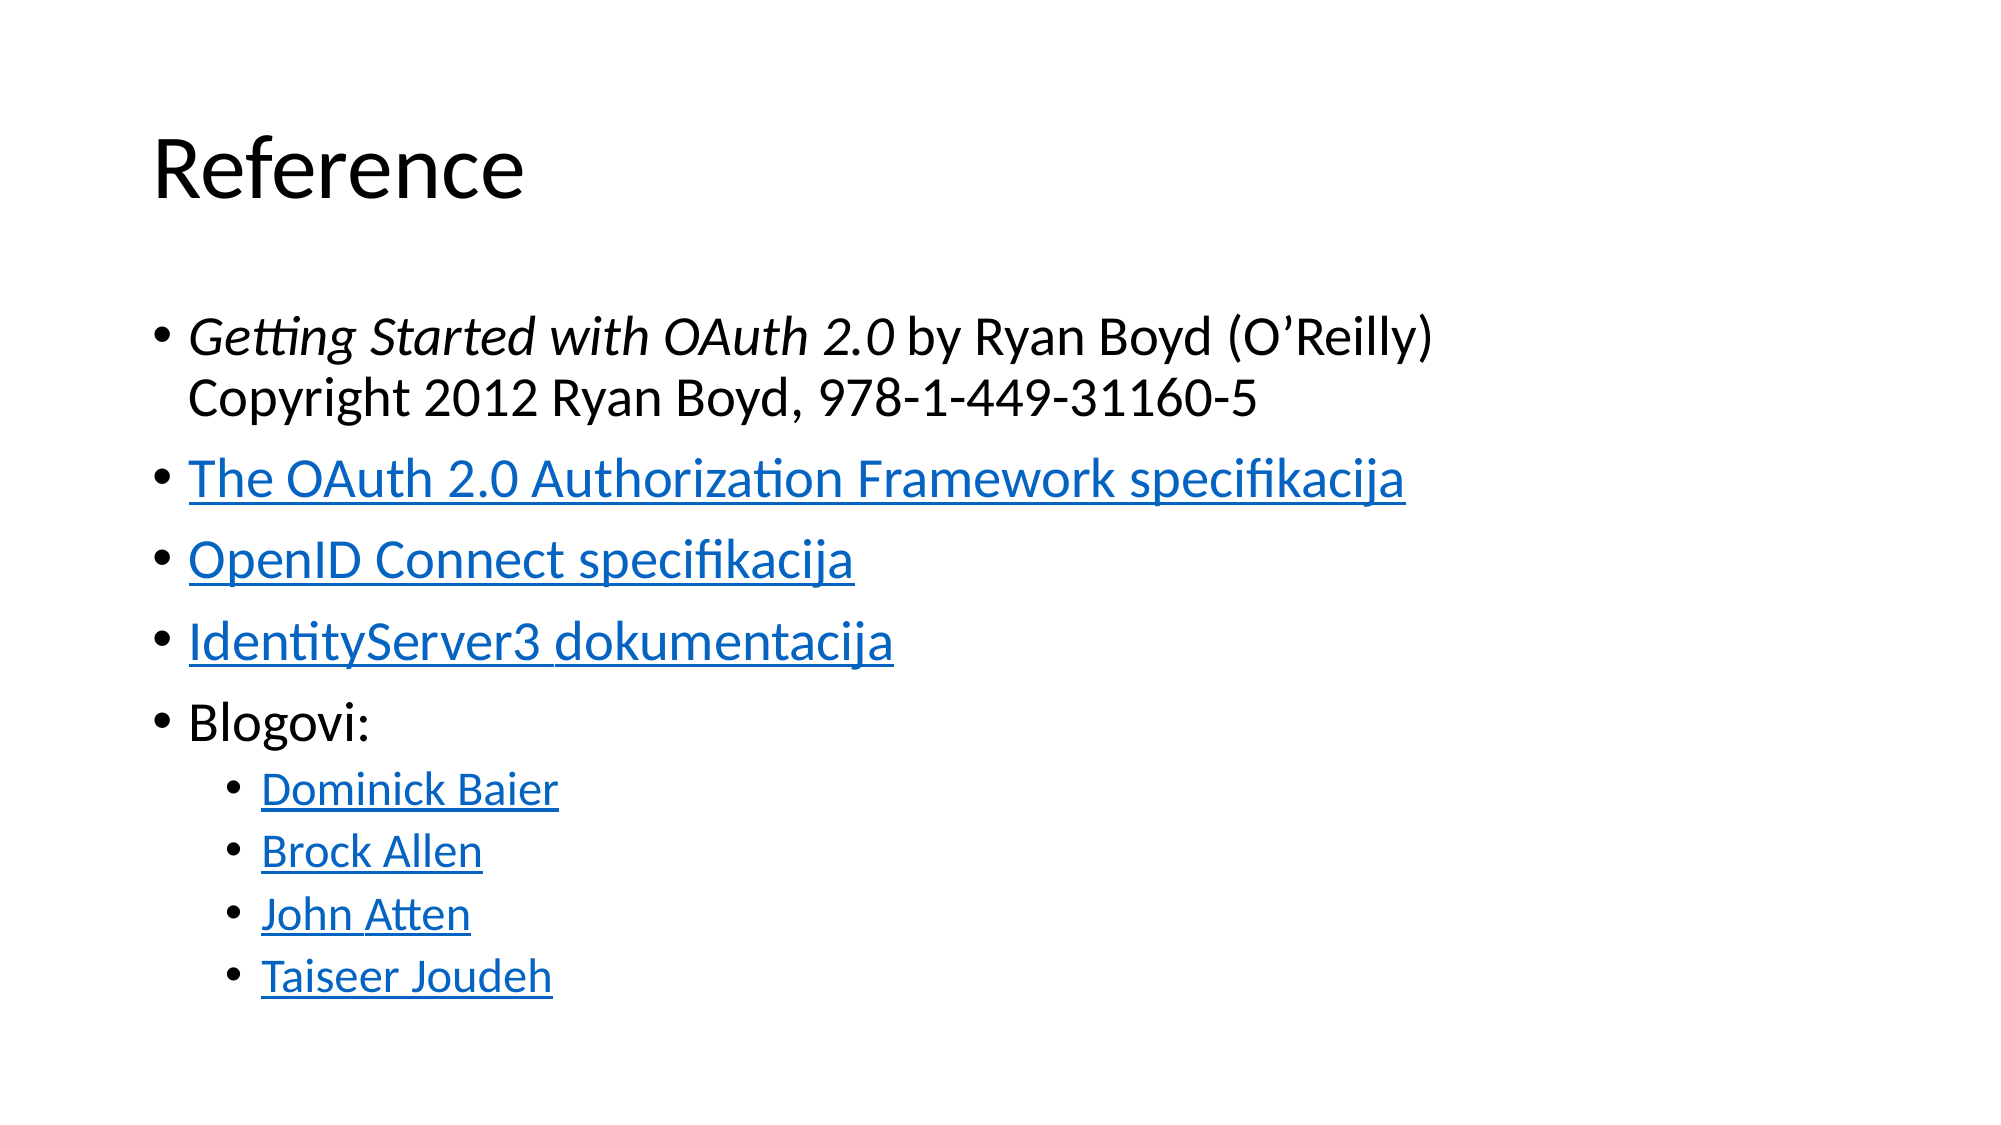

# Reference
Getting Started with OAuth 2.0 by Ryan Boyd (O’Reilly)
Copyright 2012 Ryan Boyd, 978-1-449-31160-5
The OAuth 2.0 Authorization Framework specifikacija
OpenID Connect specifikacija
IdentityServer3 dokumentacija
Blogovi:
Dominick Baier
Brock Allen
John Atten
Taiseer Joudeh